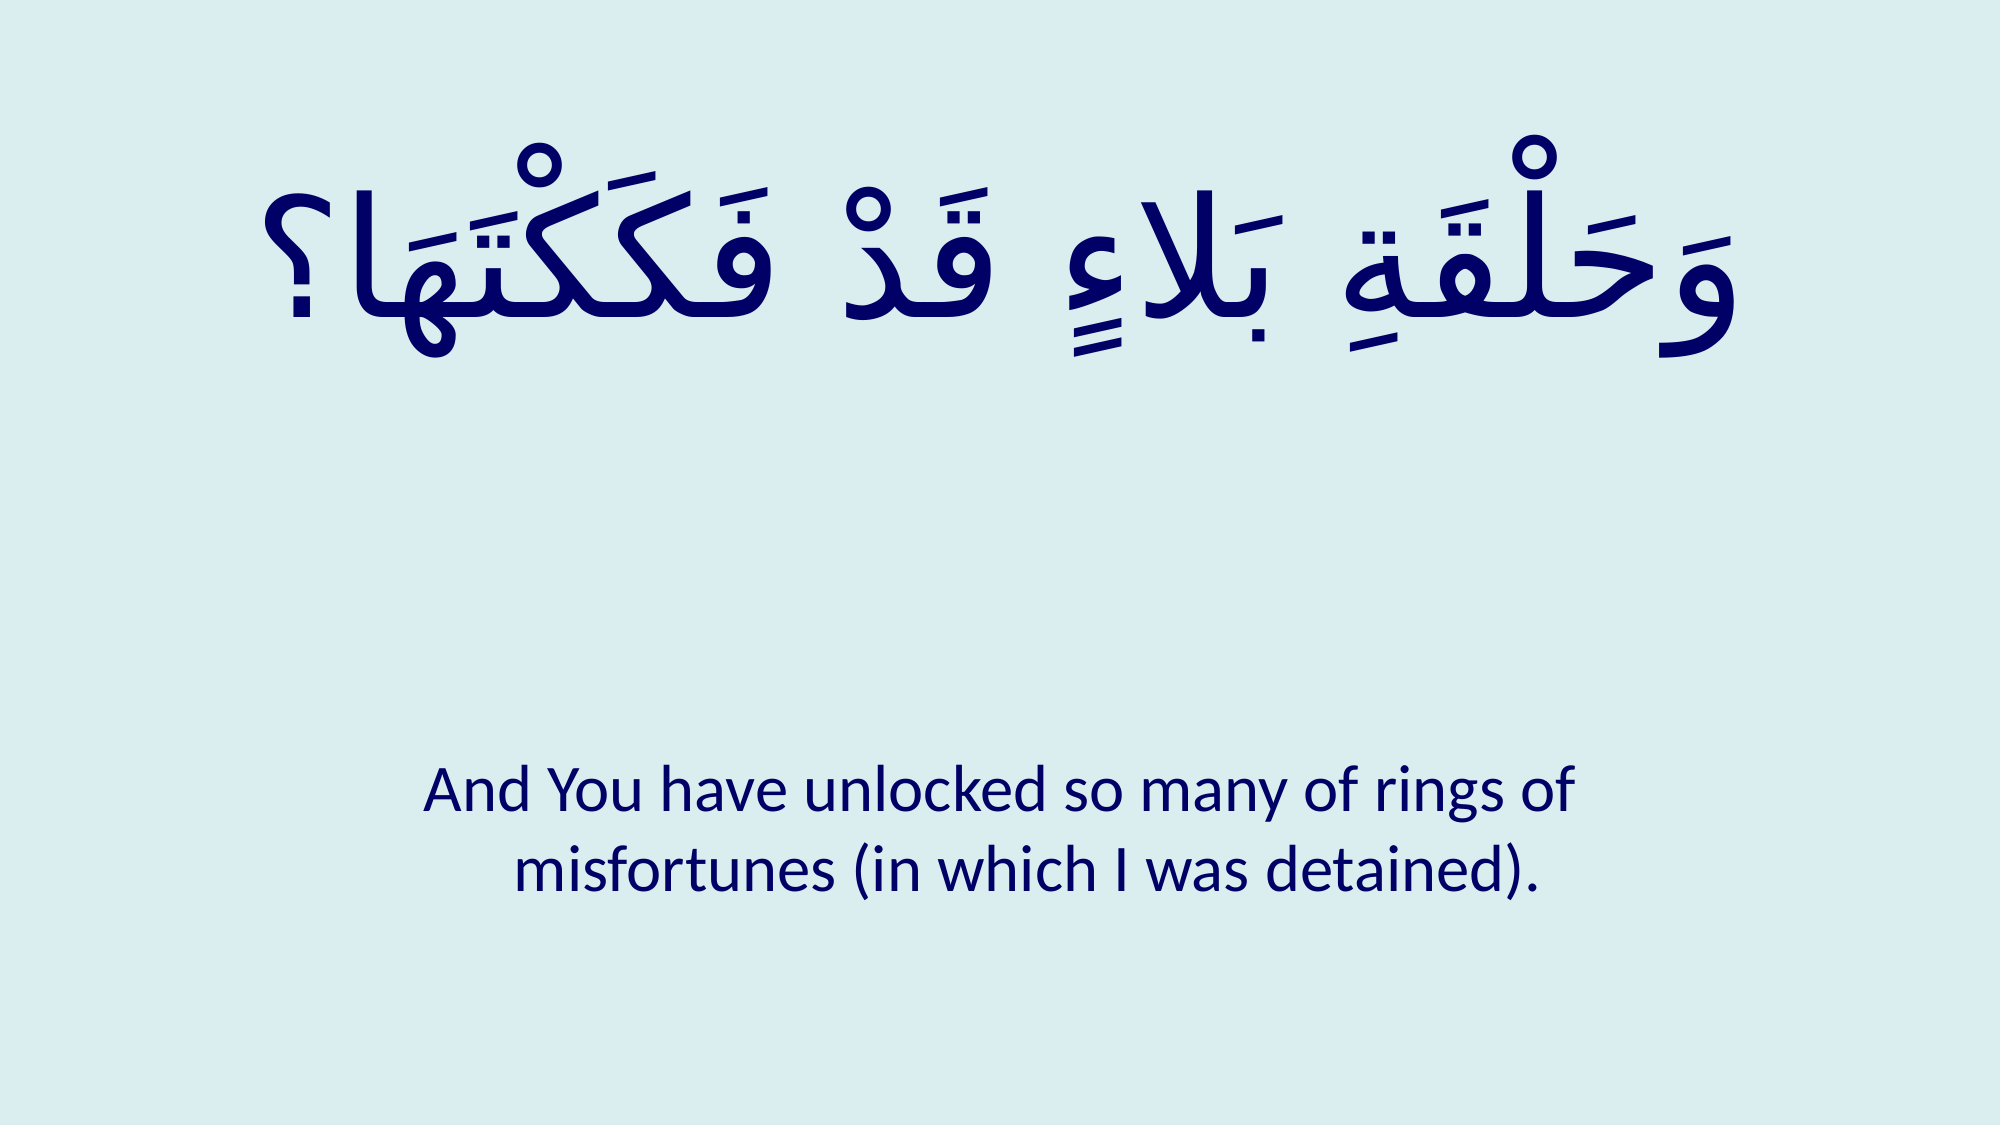

# وَحَلْقَةِ بَلاءٍ قَدْ فَكَكْتَهَا؟
And You have unlocked so many of rings of misfortunes (in which I was detained).